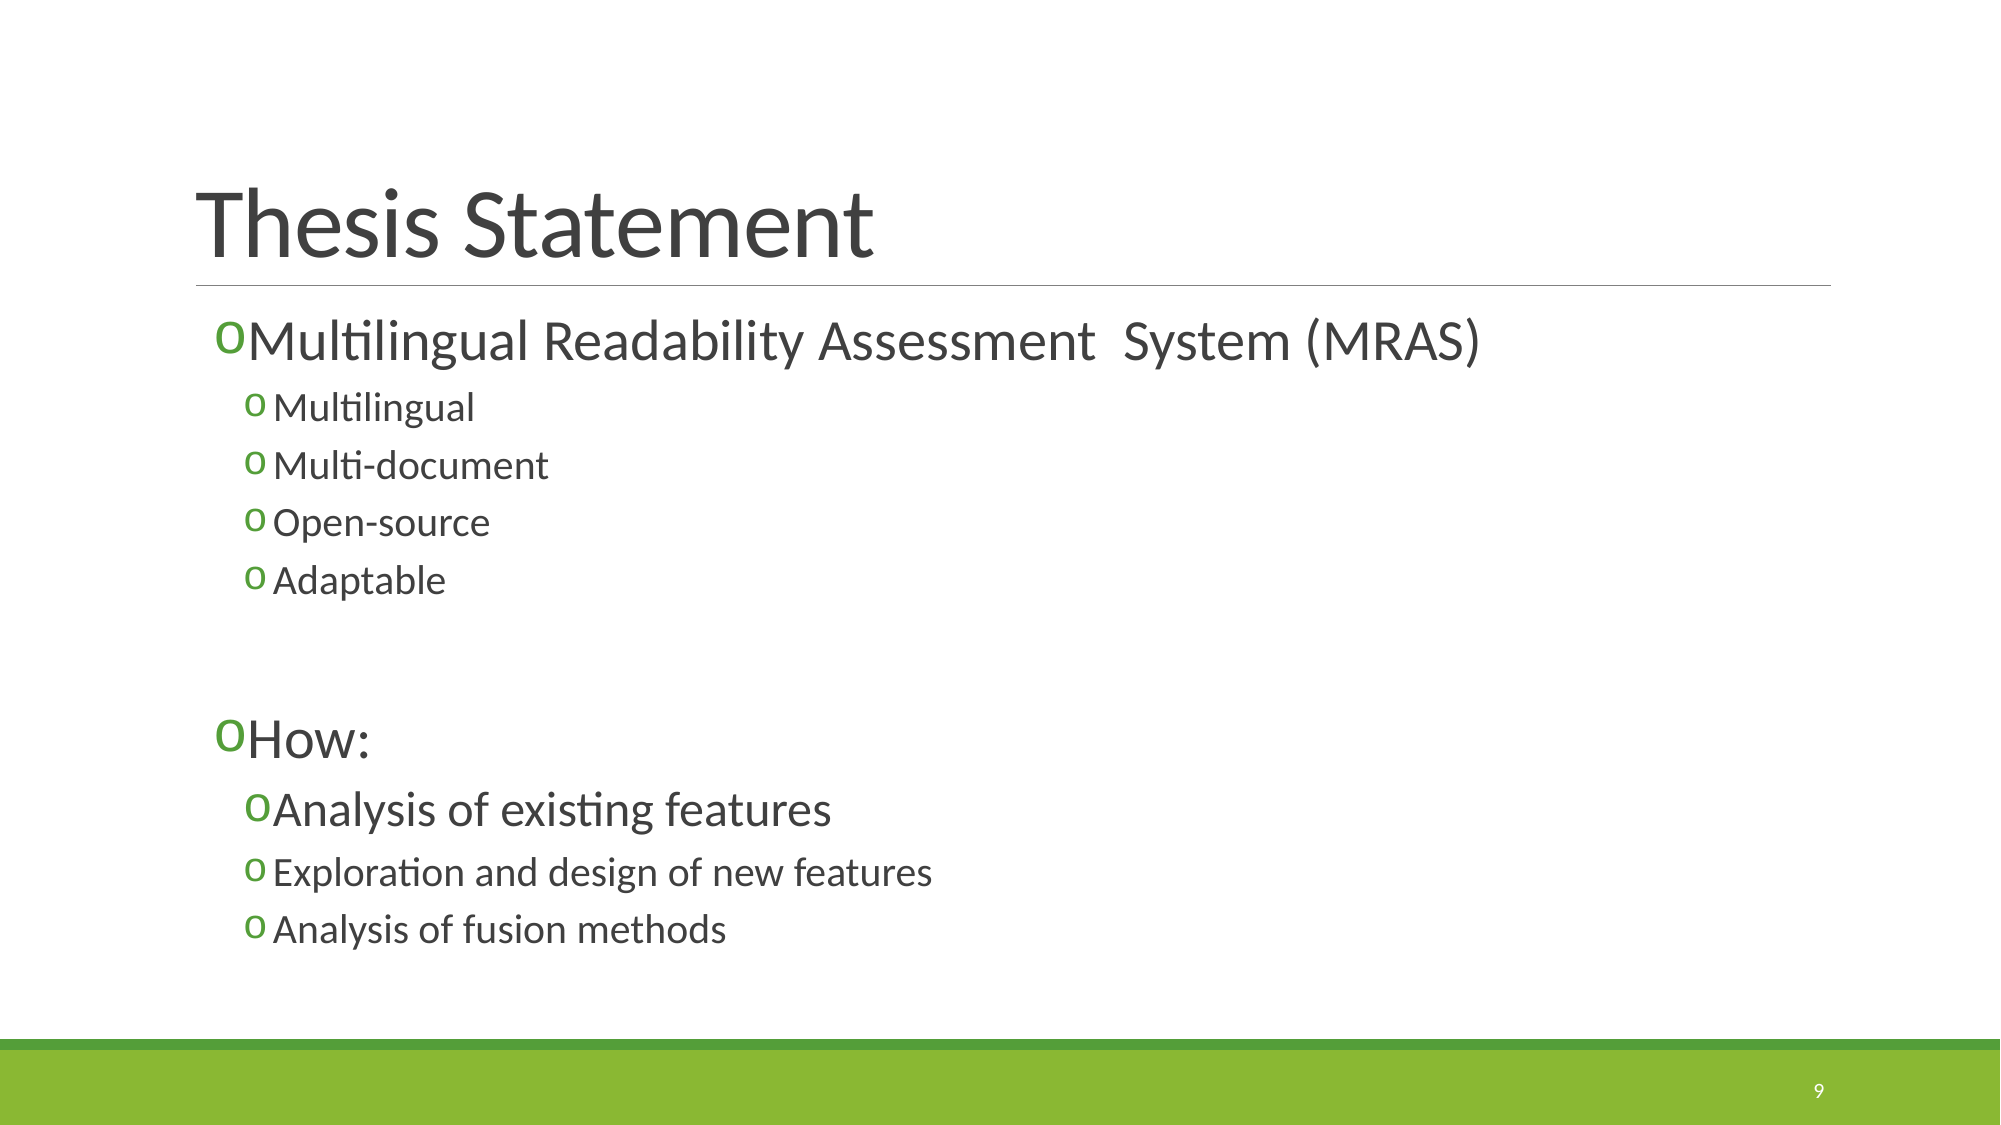

# Thesis Statement
Multilingual Readability Assessment  System (MRAS)
Multilingual
Multi-document
Open-source
Adaptable

How:
Analysis of existing features
Exploration and design of new features
Analysis of fusion methods

9